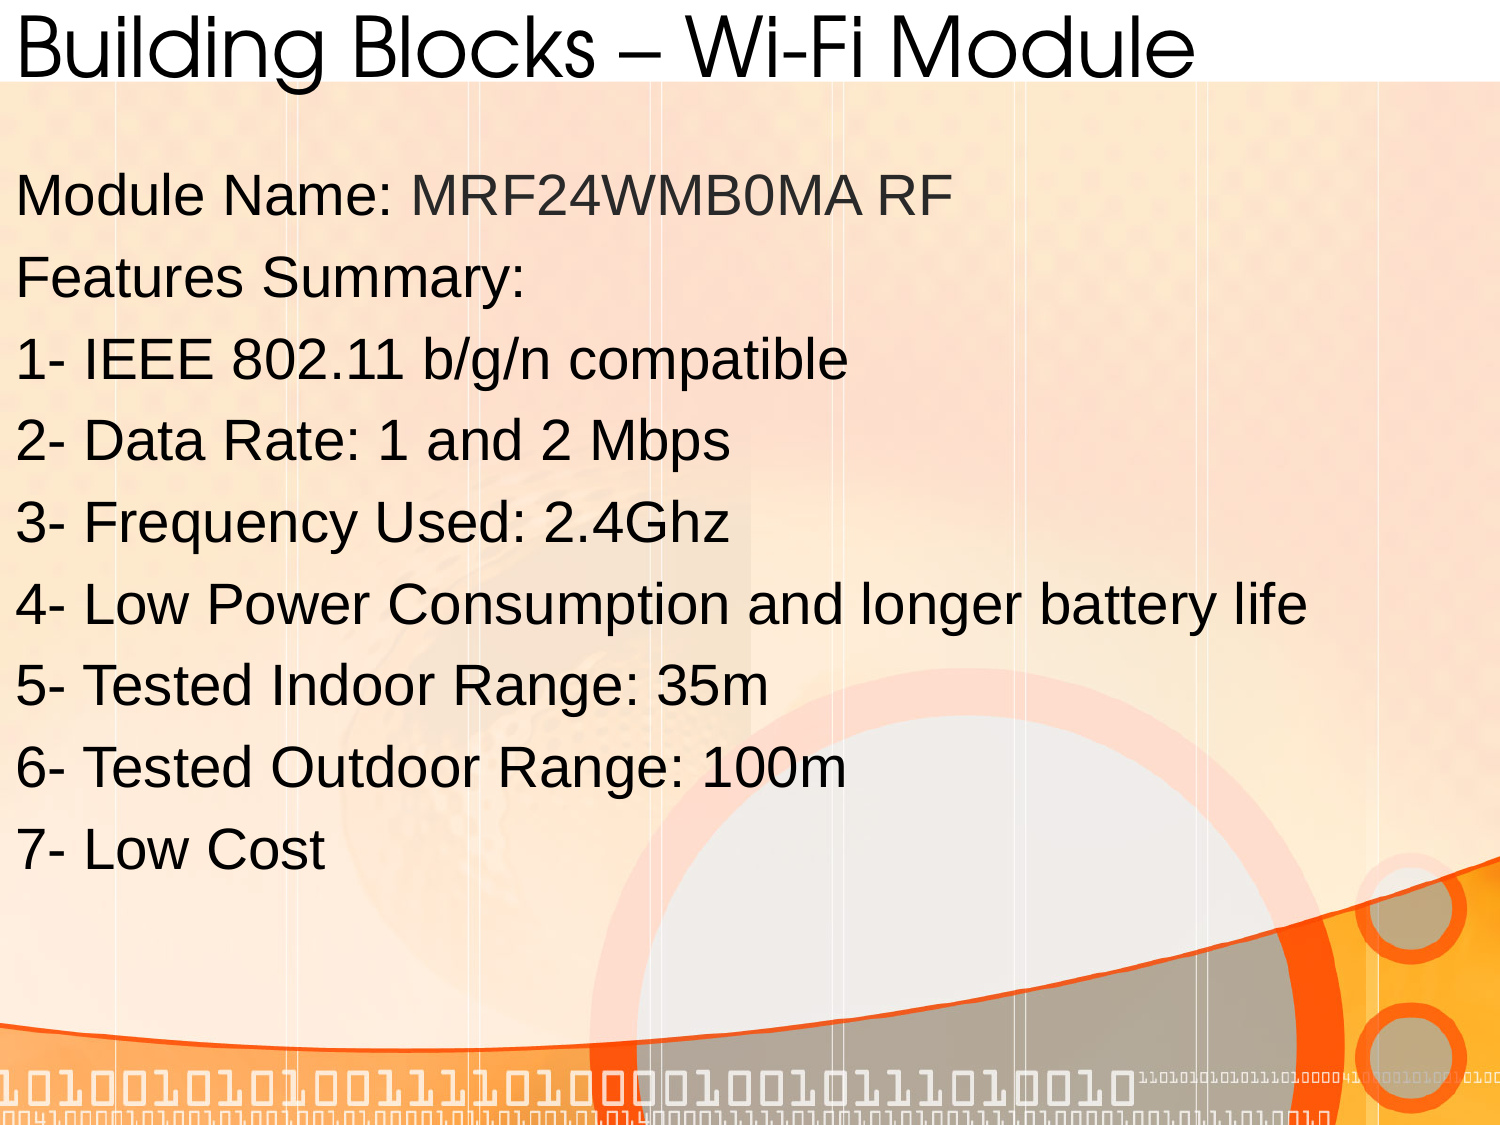

# Building Blocks – Wi-Fi Module
Module Name: MRF24WMB0MA RF
Features Summary:
1- IEEE 802.11 b/g/n compatible
2- Data Rate: 1 and 2 Mbps
3- Frequency Used: 2.4Ghz
4- Low Power Consumption and longer battery life
5- Tested Indoor Range: 35m
6- Tested Outdoor Range: 100m
7- Low Cost